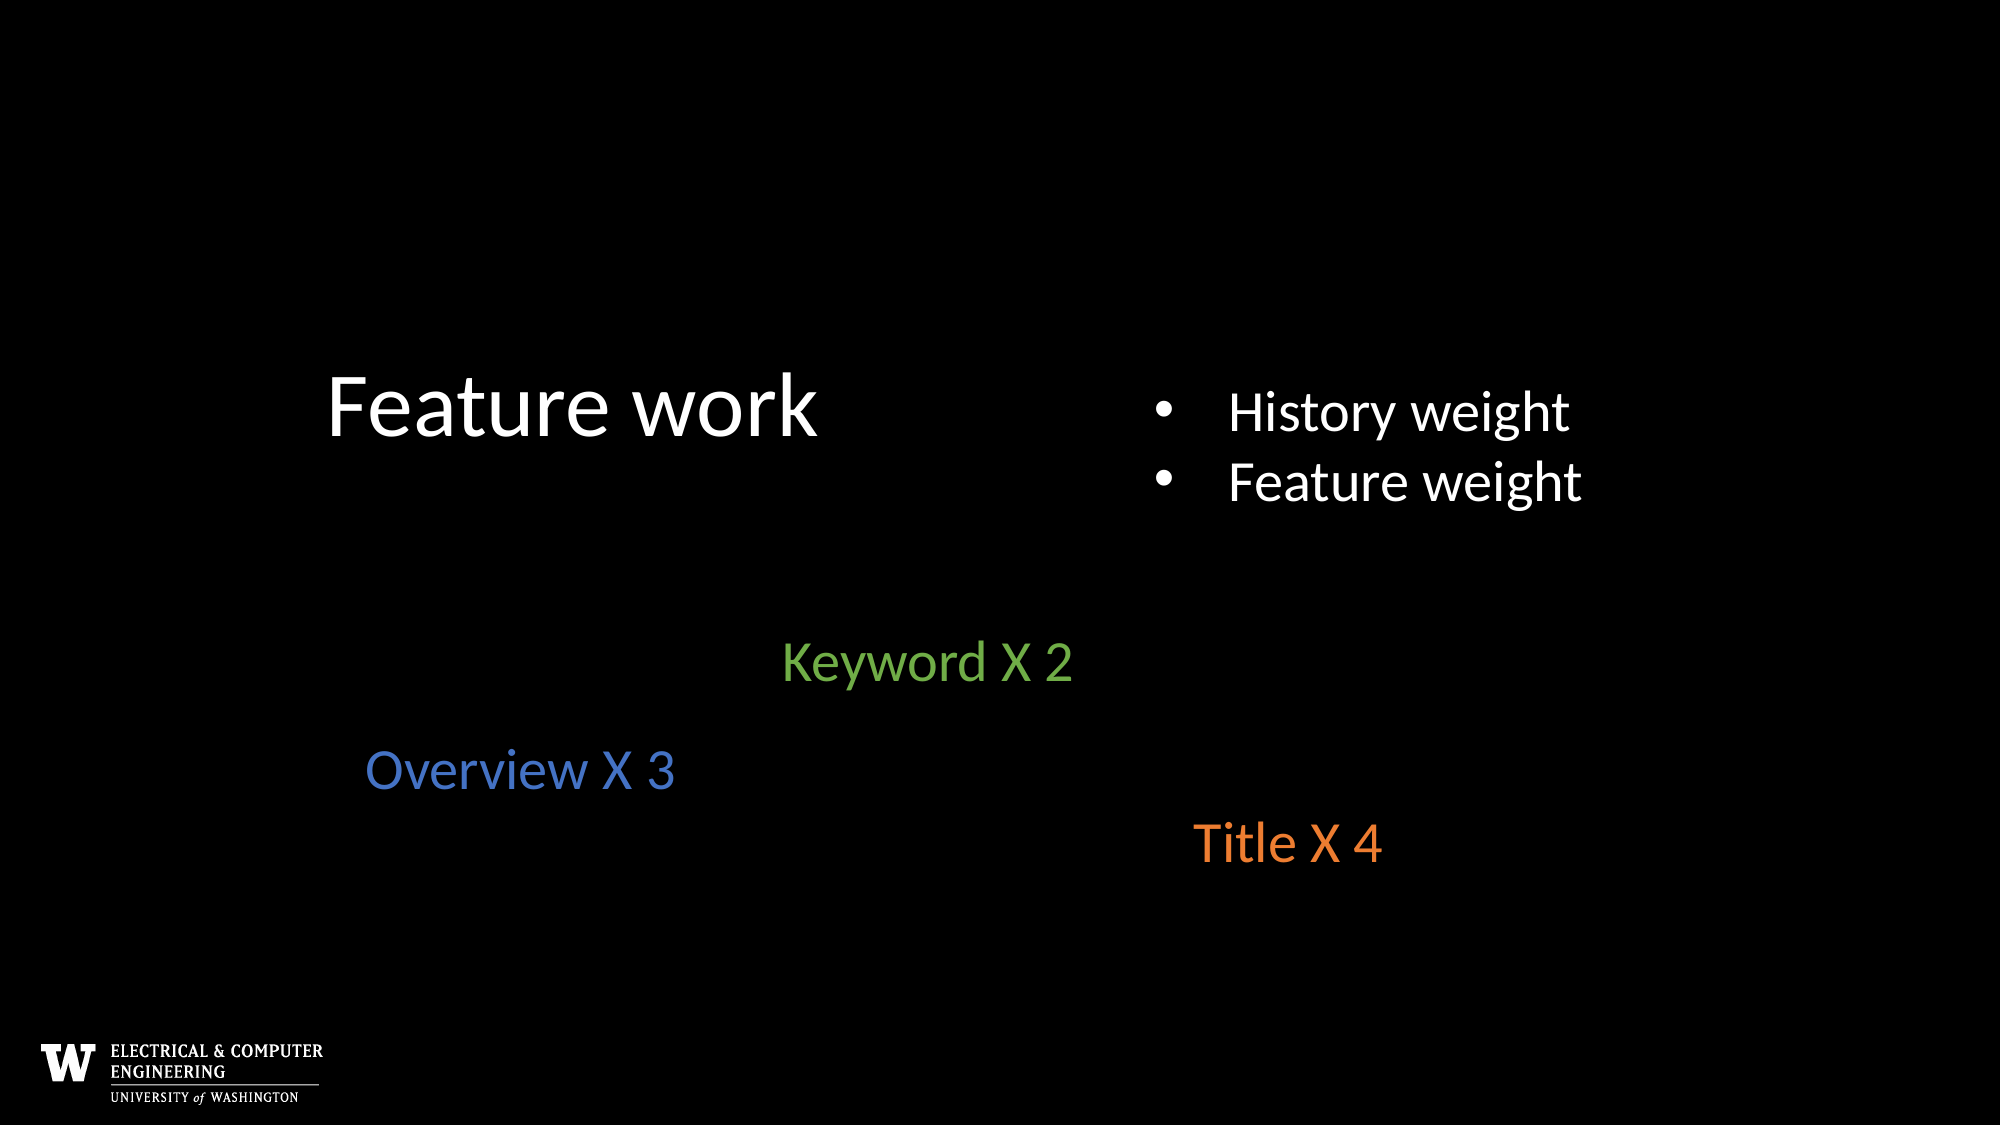

Feature work
History weight
Feature weight
Keyword X 2
Overview X 3
Title X 4